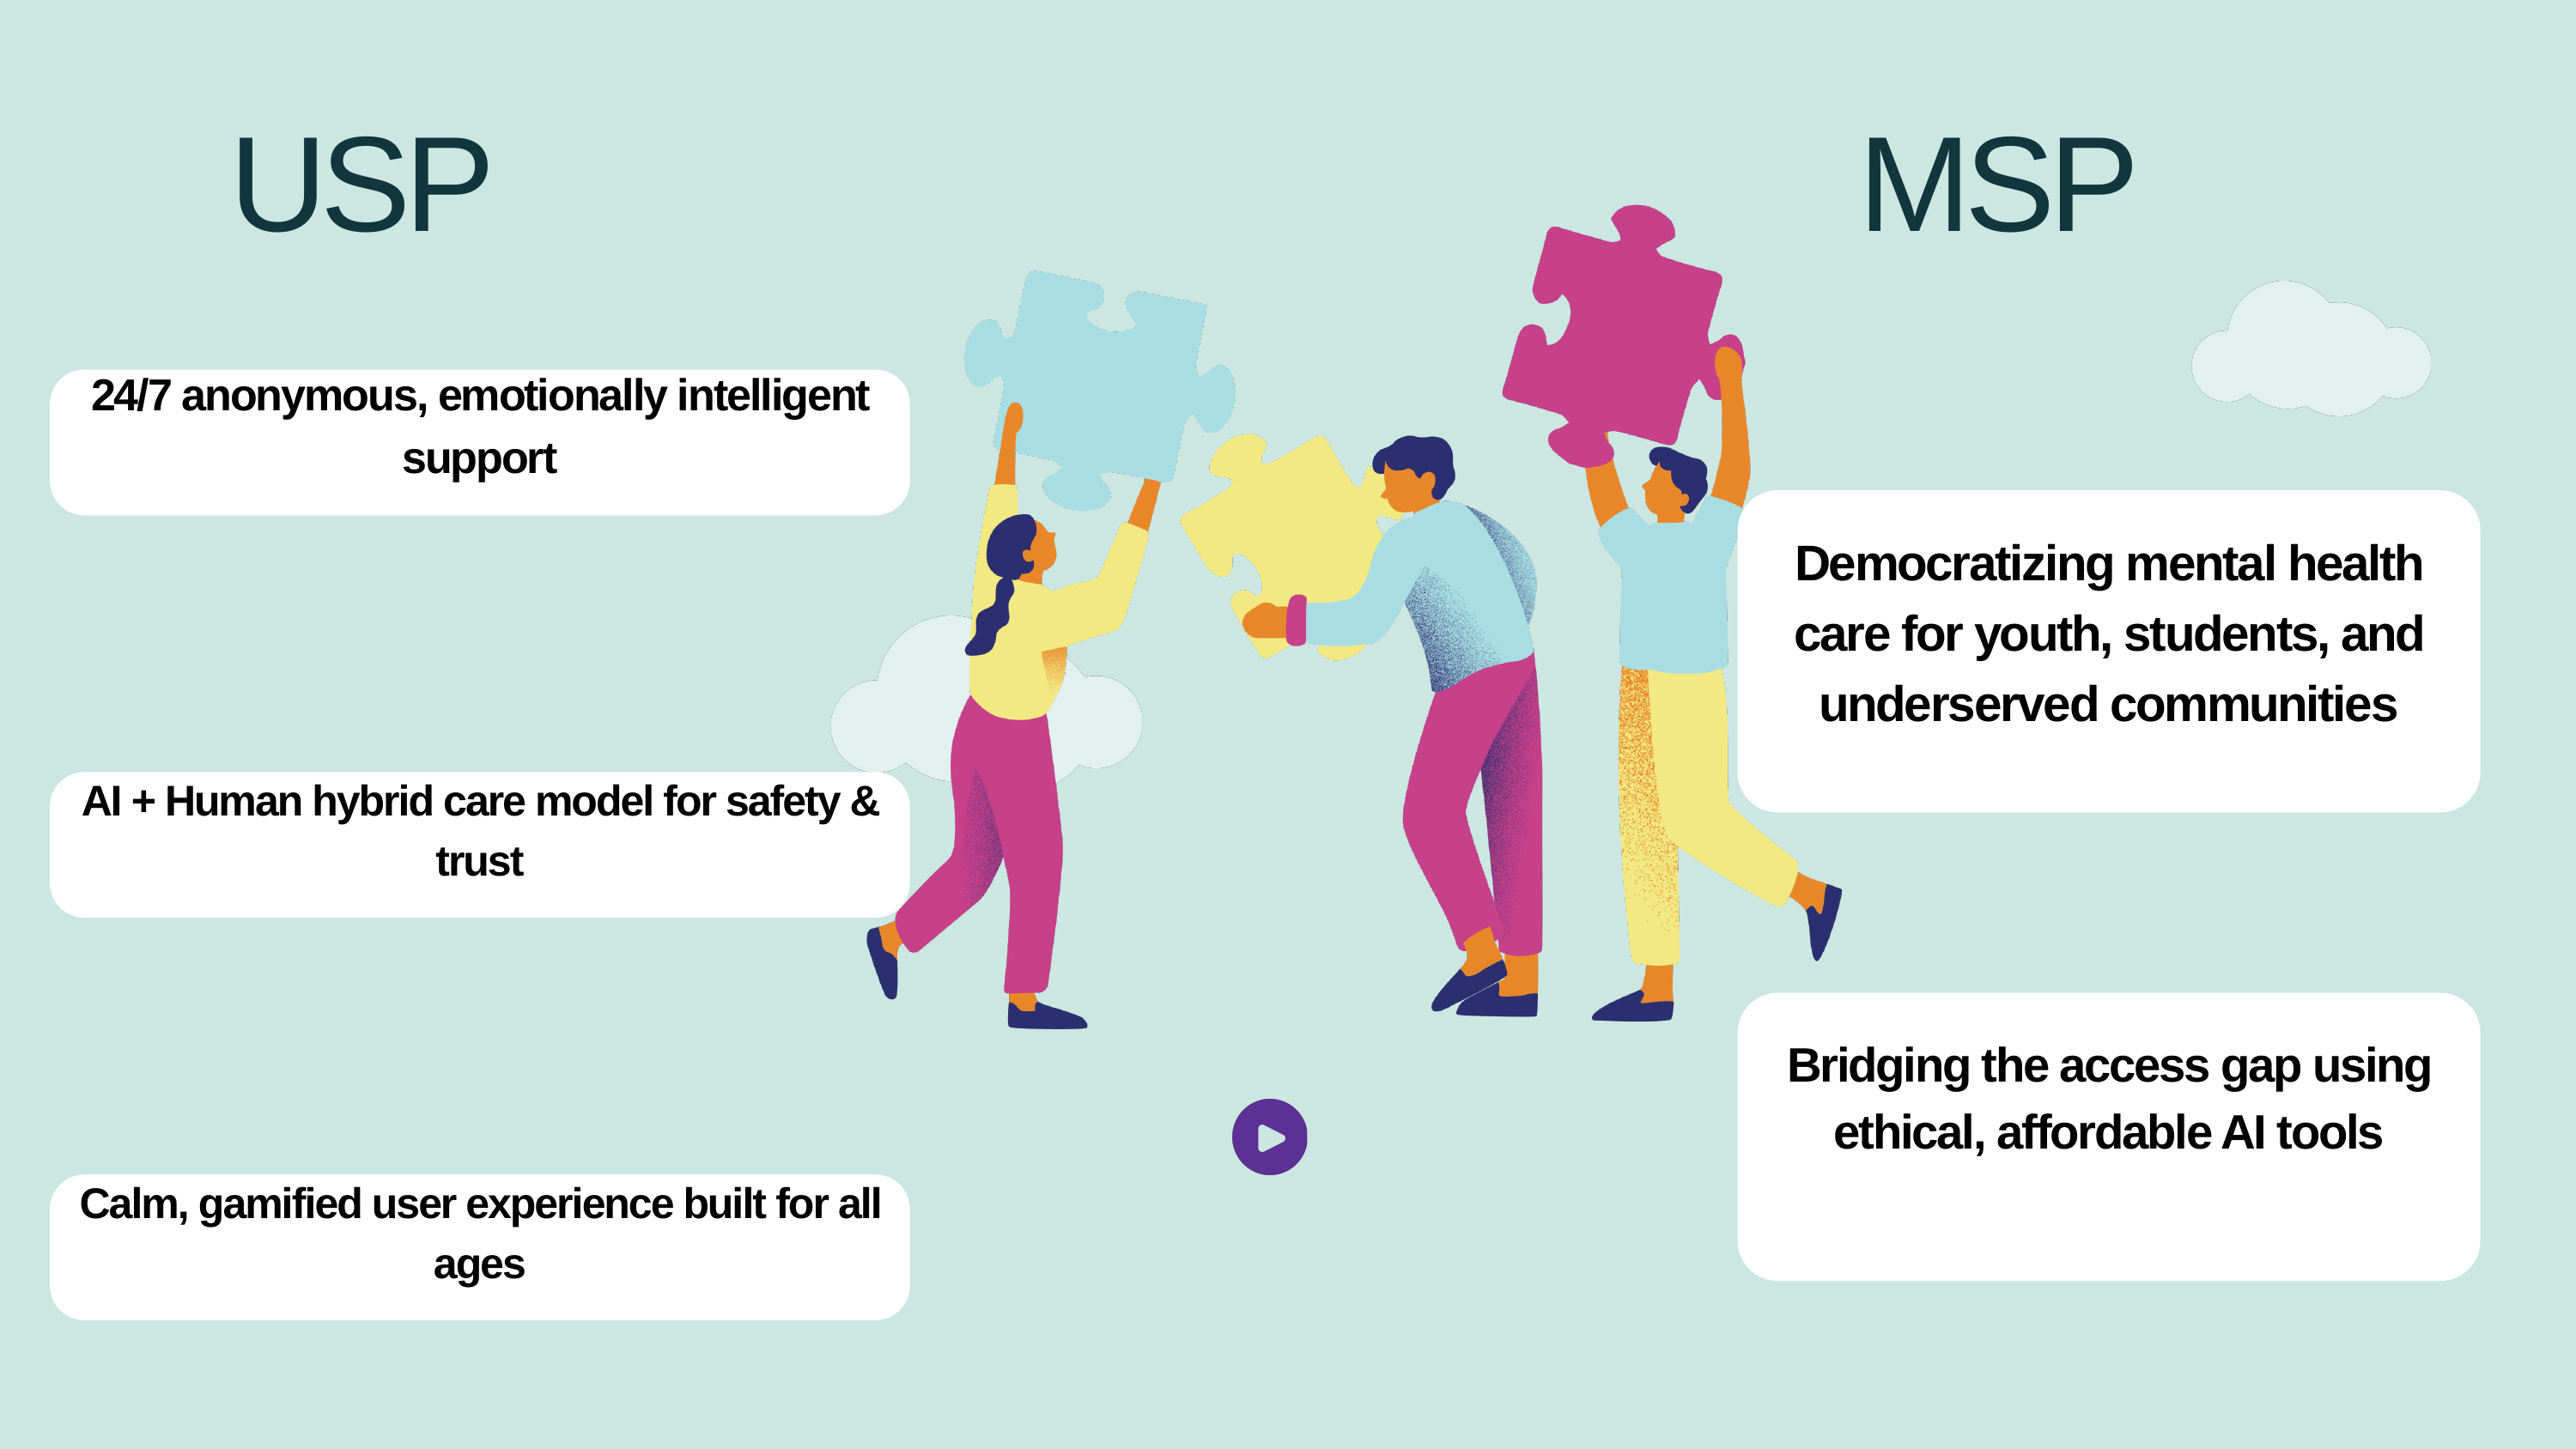

USP                                            MSP

24/7 anonymous, emotionally intelligent support

Democratizing mental health care for youth, students, and underserved communities

AI + Human hybrid care model for safety & trust

Bridging the access gap using ethical, affordable AI tools

Calm, gamified user experience built for all ages